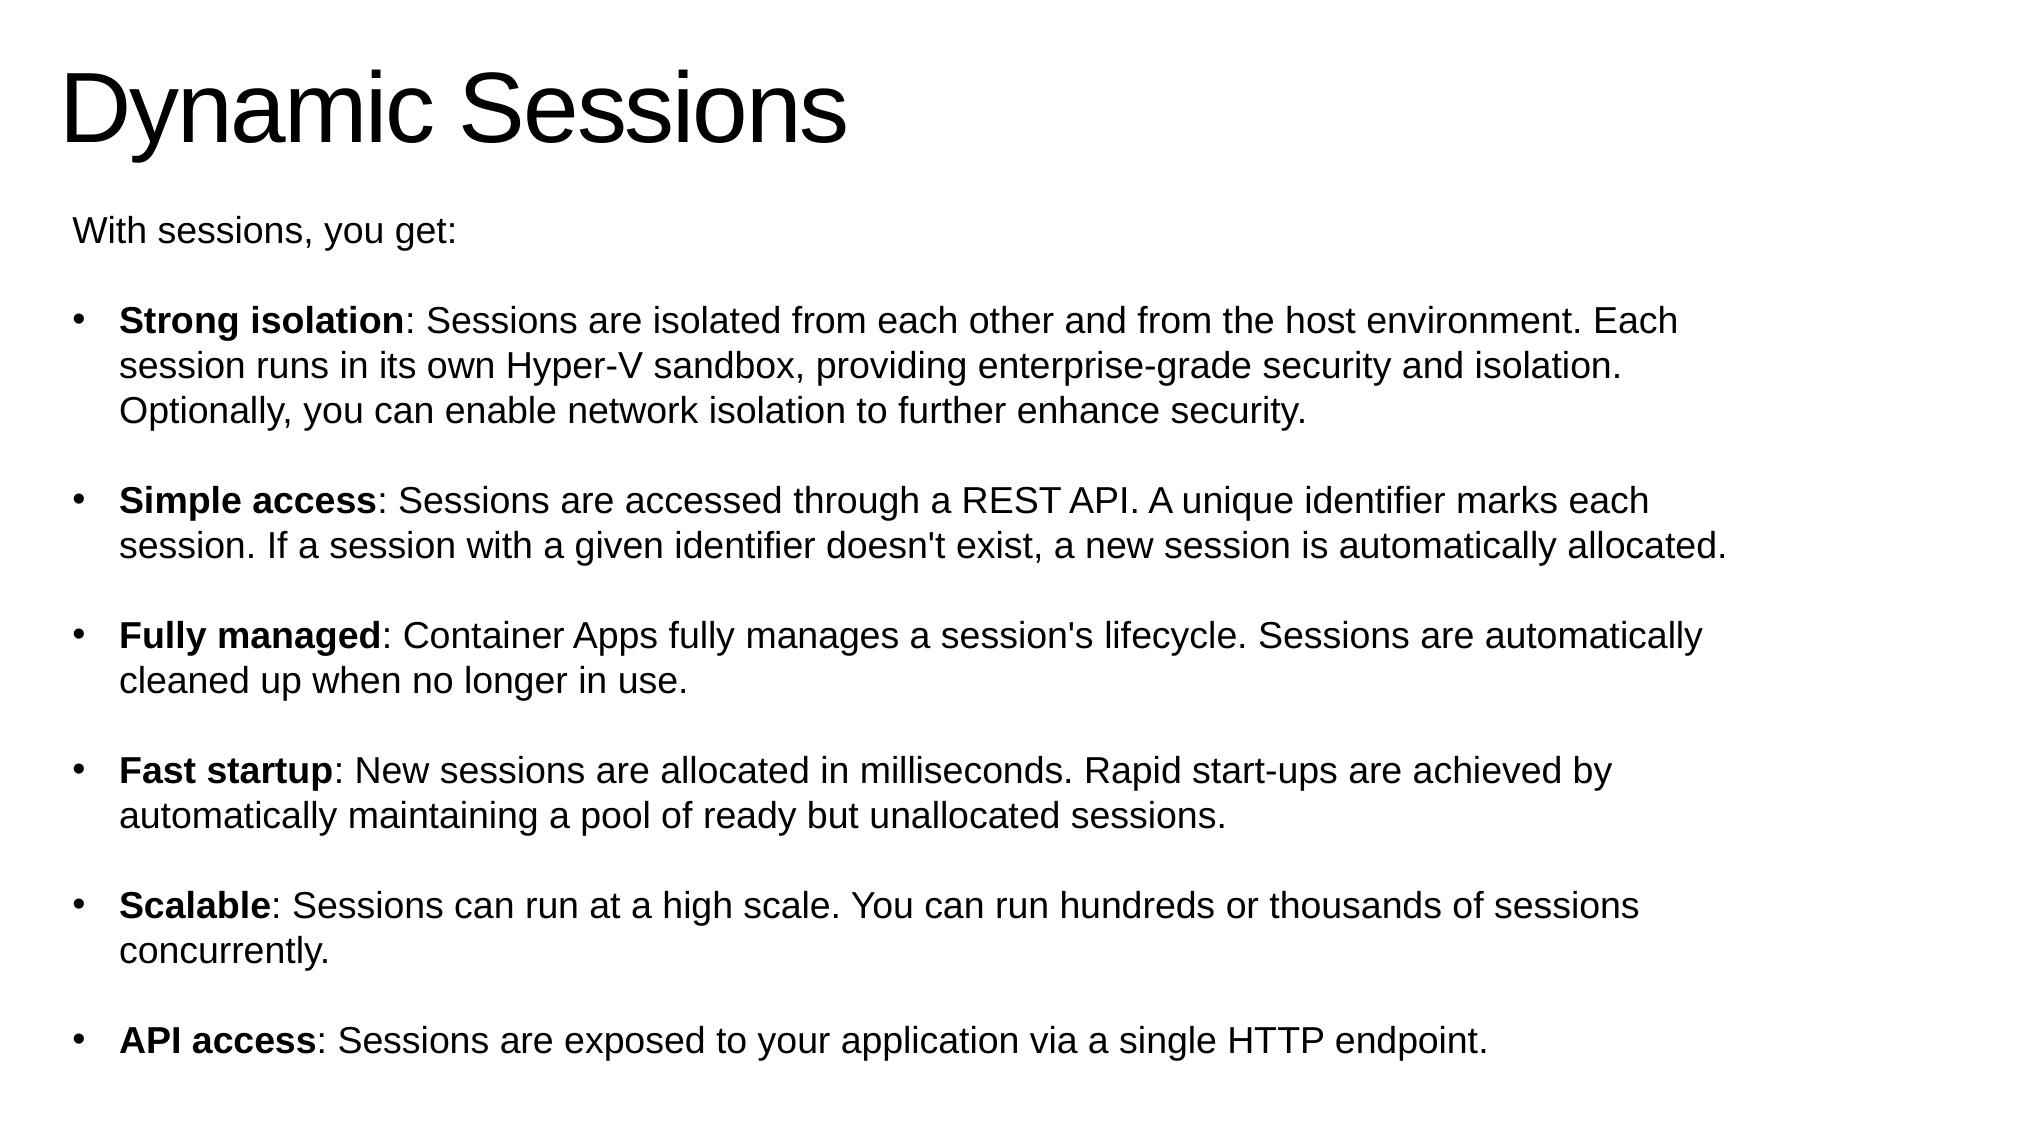

Dynamic Sessions
With sessions, you get:

Strong isolation: Sessions are isolated from each other and from the host environment. Each session runs in its own Hyper-V sandbox, providing enterprise-grade security and isolation. Optionally, you can enable network isolation to further enhance security.

Simple access: Sessions are accessed through a REST API. A unique identifier marks each session. If a session with a given identifier doesn't exist, a new session is automatically allocated.

Fully managed: Container Apps fully manages a session's lifecycle. Sessions are automatically cleaned up when no longer in use.

Fast startup: New sessions are allocated in milliseconds. Rapid start-ups are achieved by automatically maintaining a pool of ready but unallocated sessions.

Scalable: Sessions can run at a high scale. You can run hundreds or thousands of sessions concurrently.

API access: Sessions are exposed to your application via a single HTTP endpoint.